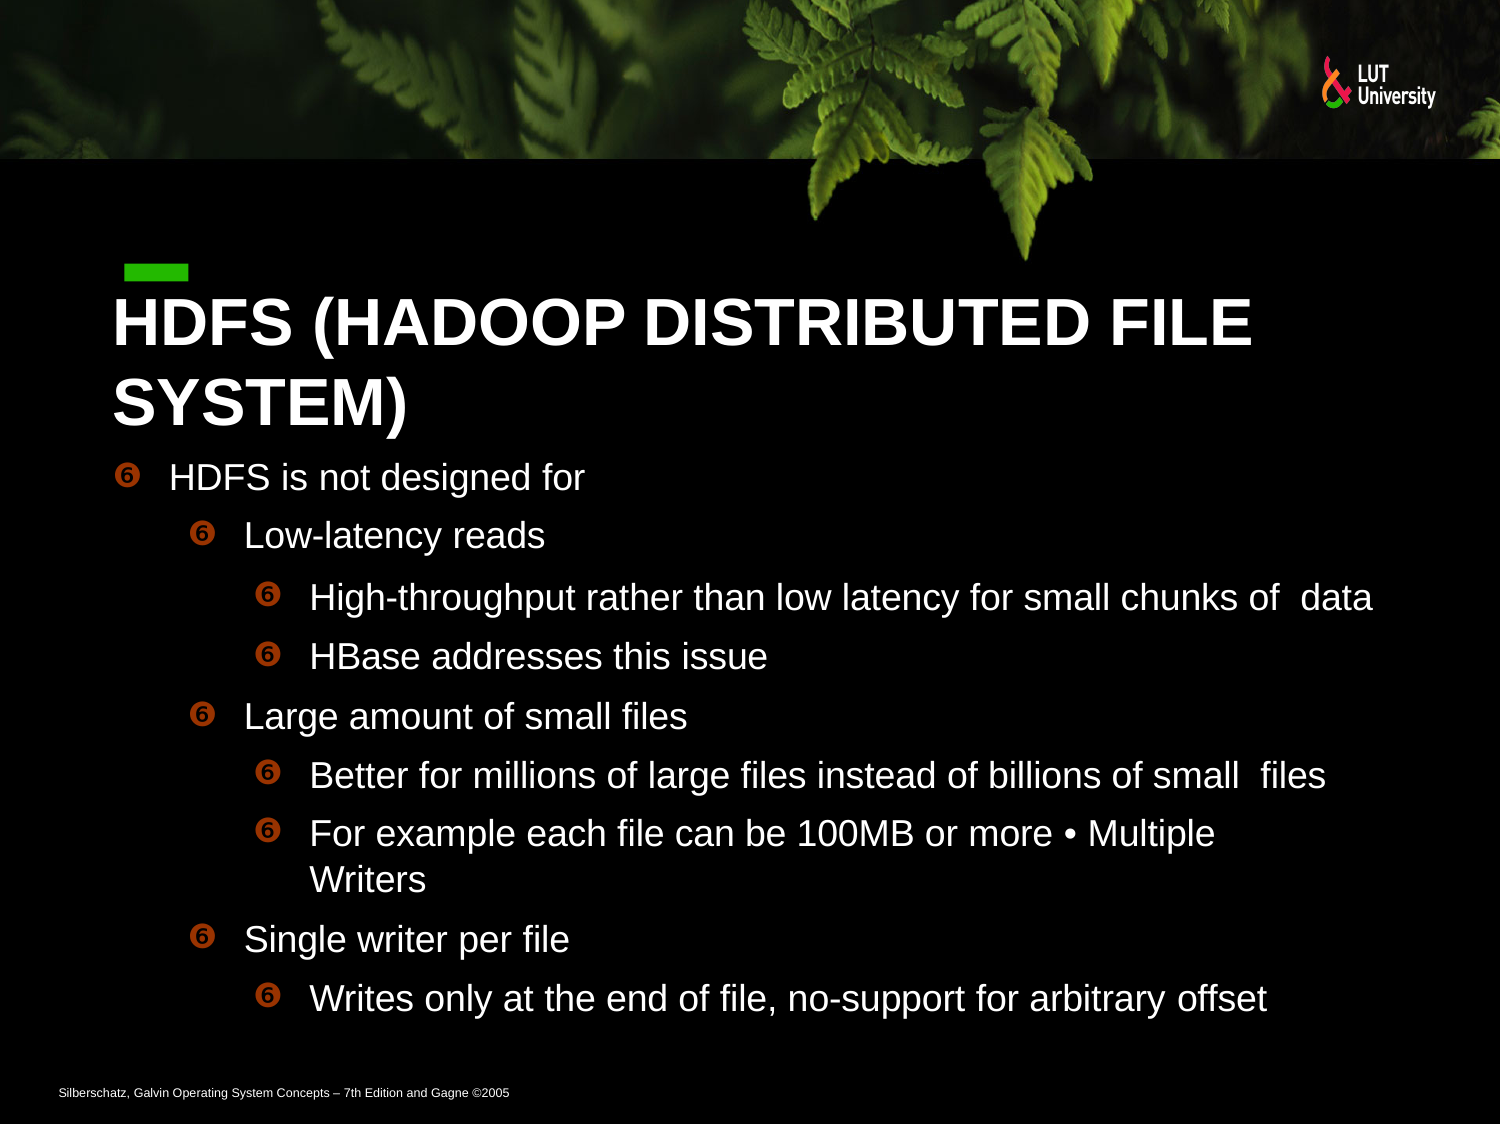

# HDFS (Hadoop Distributed File System)
HDFS is not designed for
Low-latency reads
High-throughput rather than low latency for small chunks of  data
HBase addresses this issue
Large amount of small files
Better for millions of large files instead of billions of small  files
For example each file can be 100MB or more • Multiple  Writers
Single writer per file
Writes only at the end of file, no-support for arbitrary offset
Silberschatz, Galvin Operating System Concepts – 7th Edition and Gagne ©2005